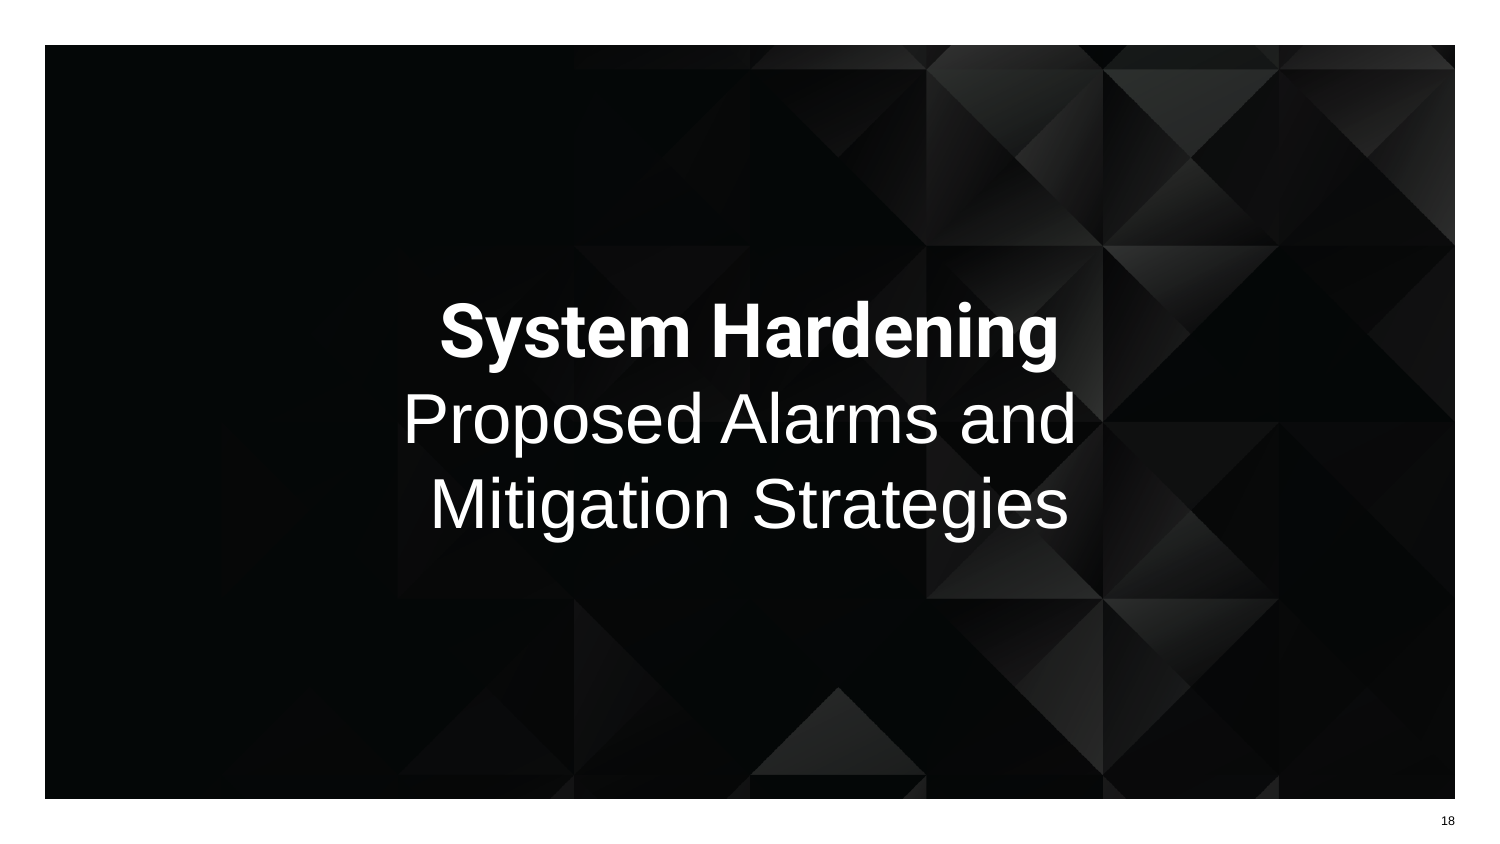

# System Hardening
Proposed Alarms and
Mitigation Strategies
18